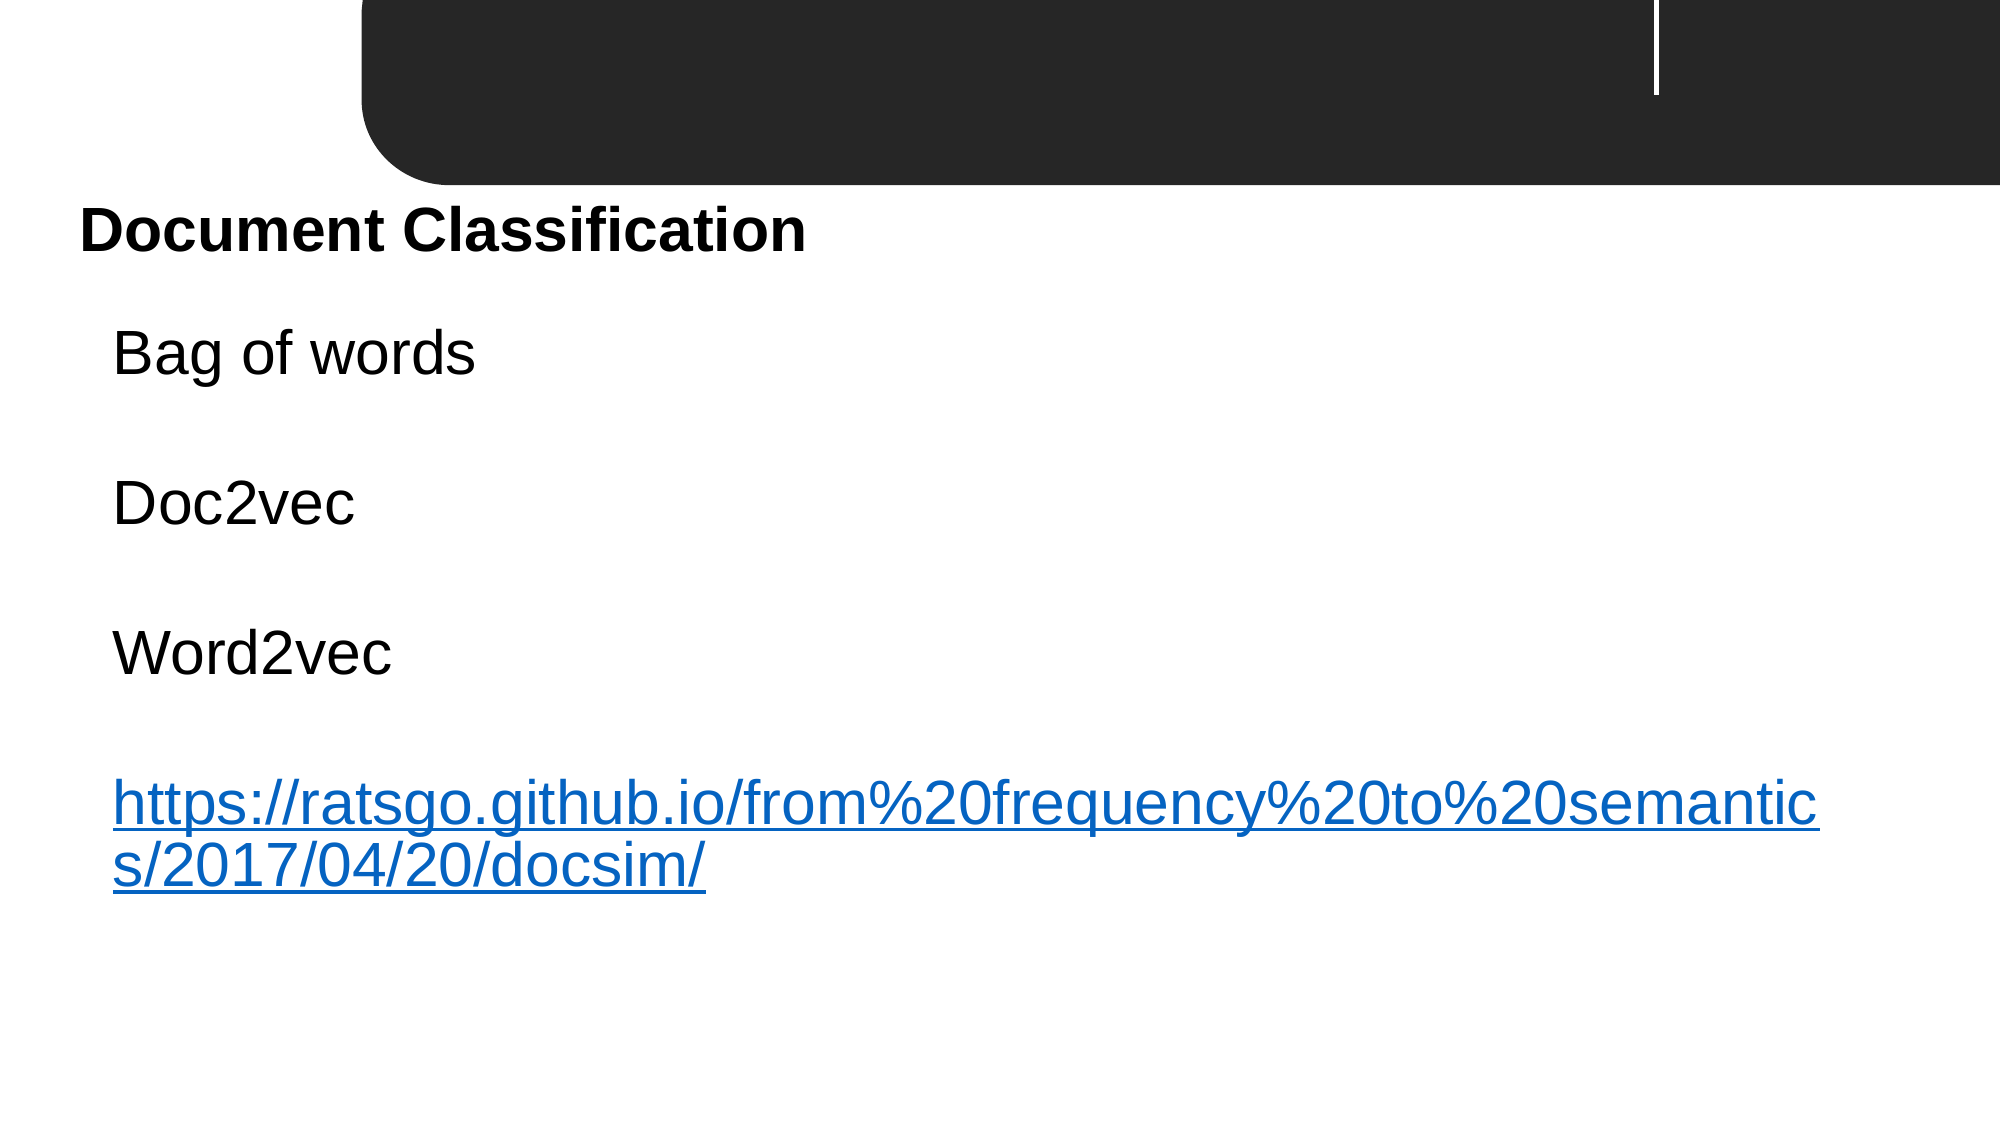

Unit  03 ㅣ Using
Document Classification
Bag of words

Doc2vec

Word2vec

https://ratsgo.github.io/from%20frequency%20to%20semantics/2017/04/20/docsim/